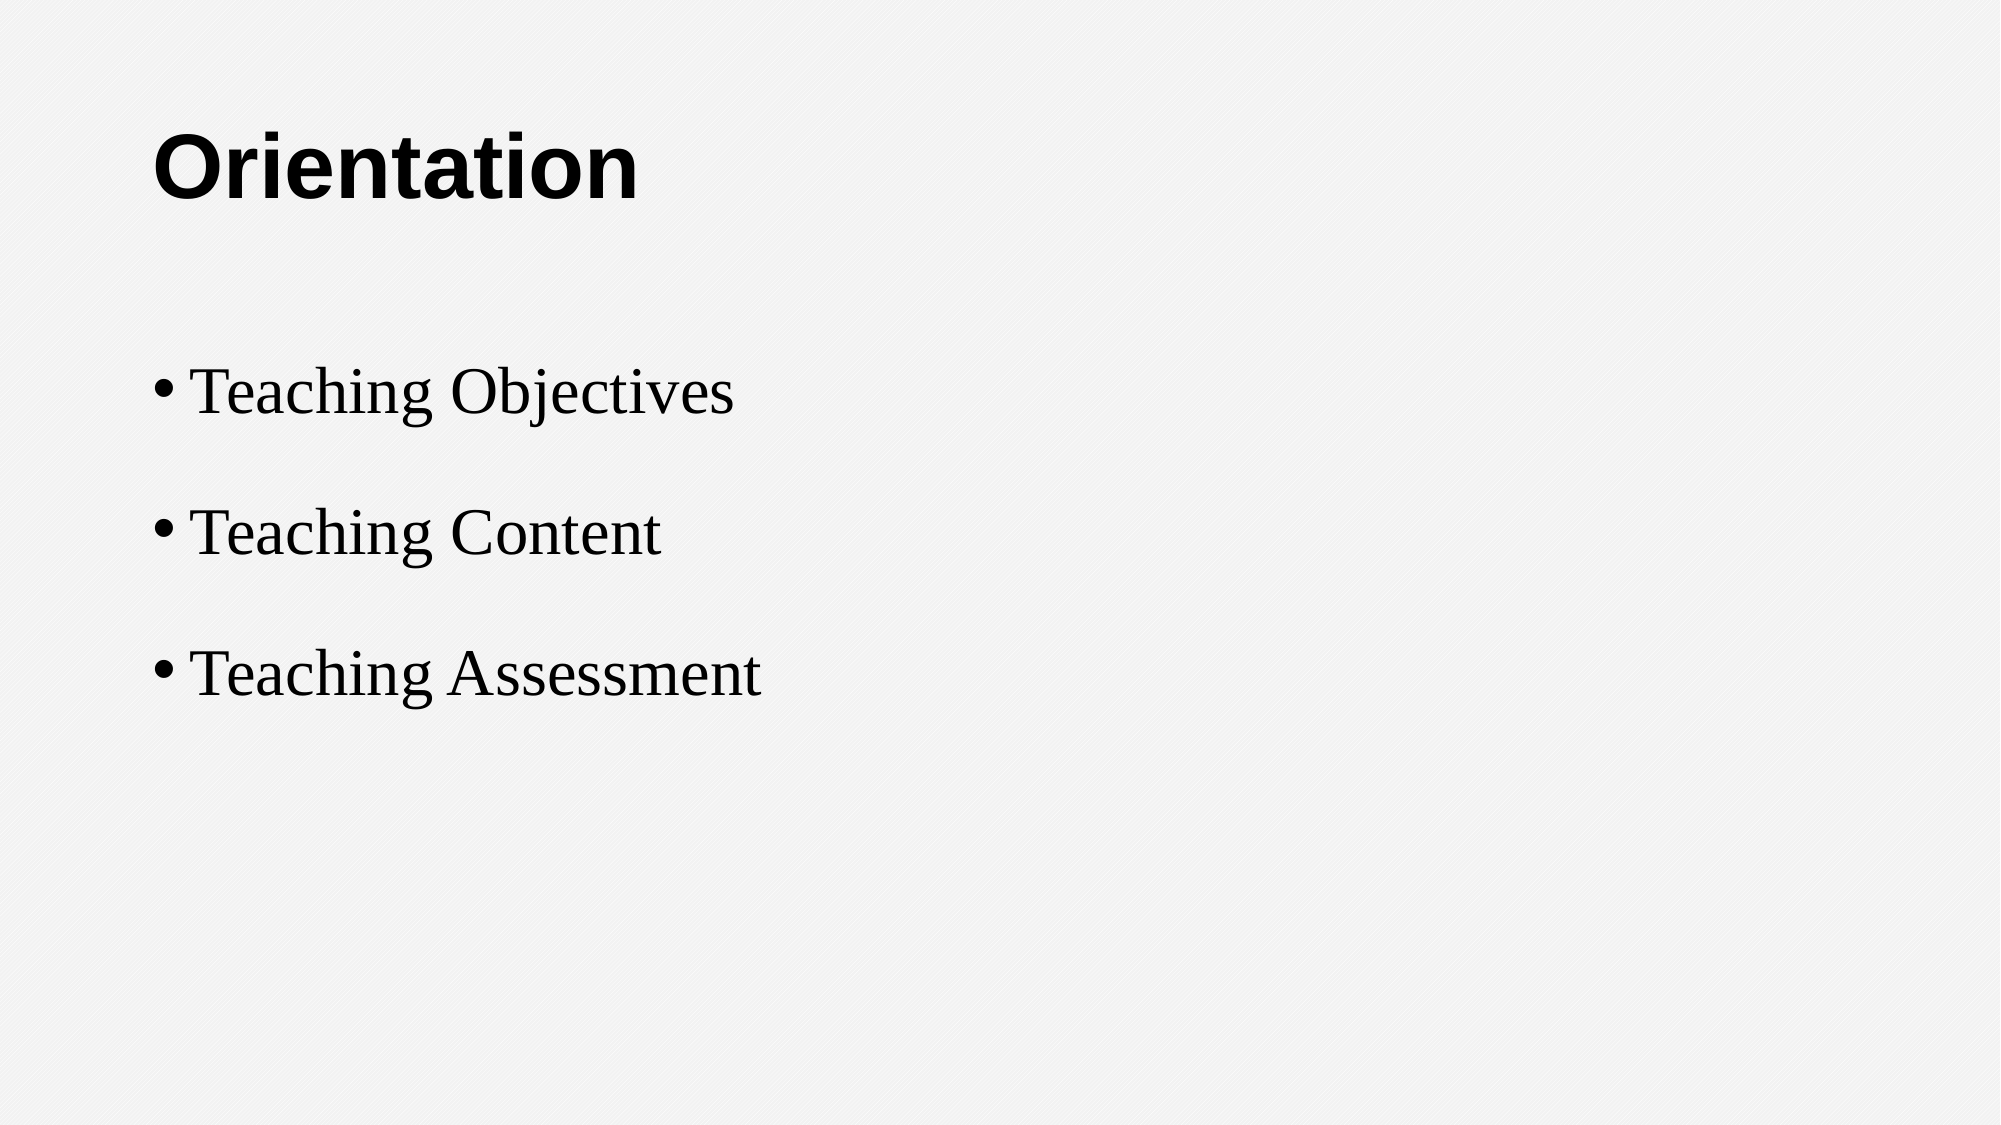

# Orientation
Teaching Objectives
Teaching Content
Teaching Assessment